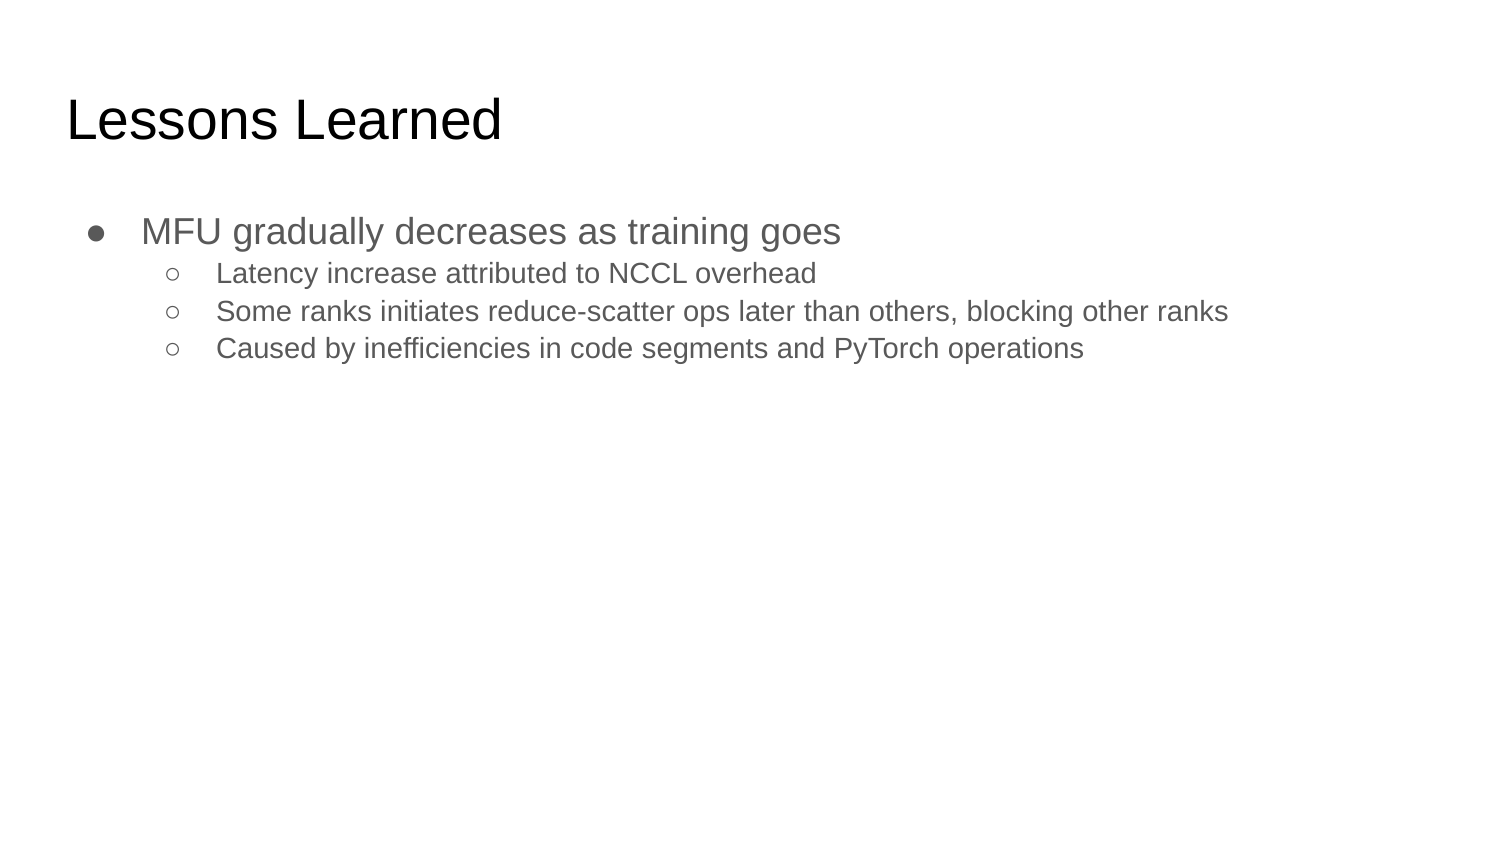

# Lessons Learned
MFU gradually decreases as training goes
Latency increase attributed to NCCL overhead
Some ranks initiates reduce-scatter ops later than others, blocking other ranks
Caused by inefficiencies in code segments and PyTorch operations